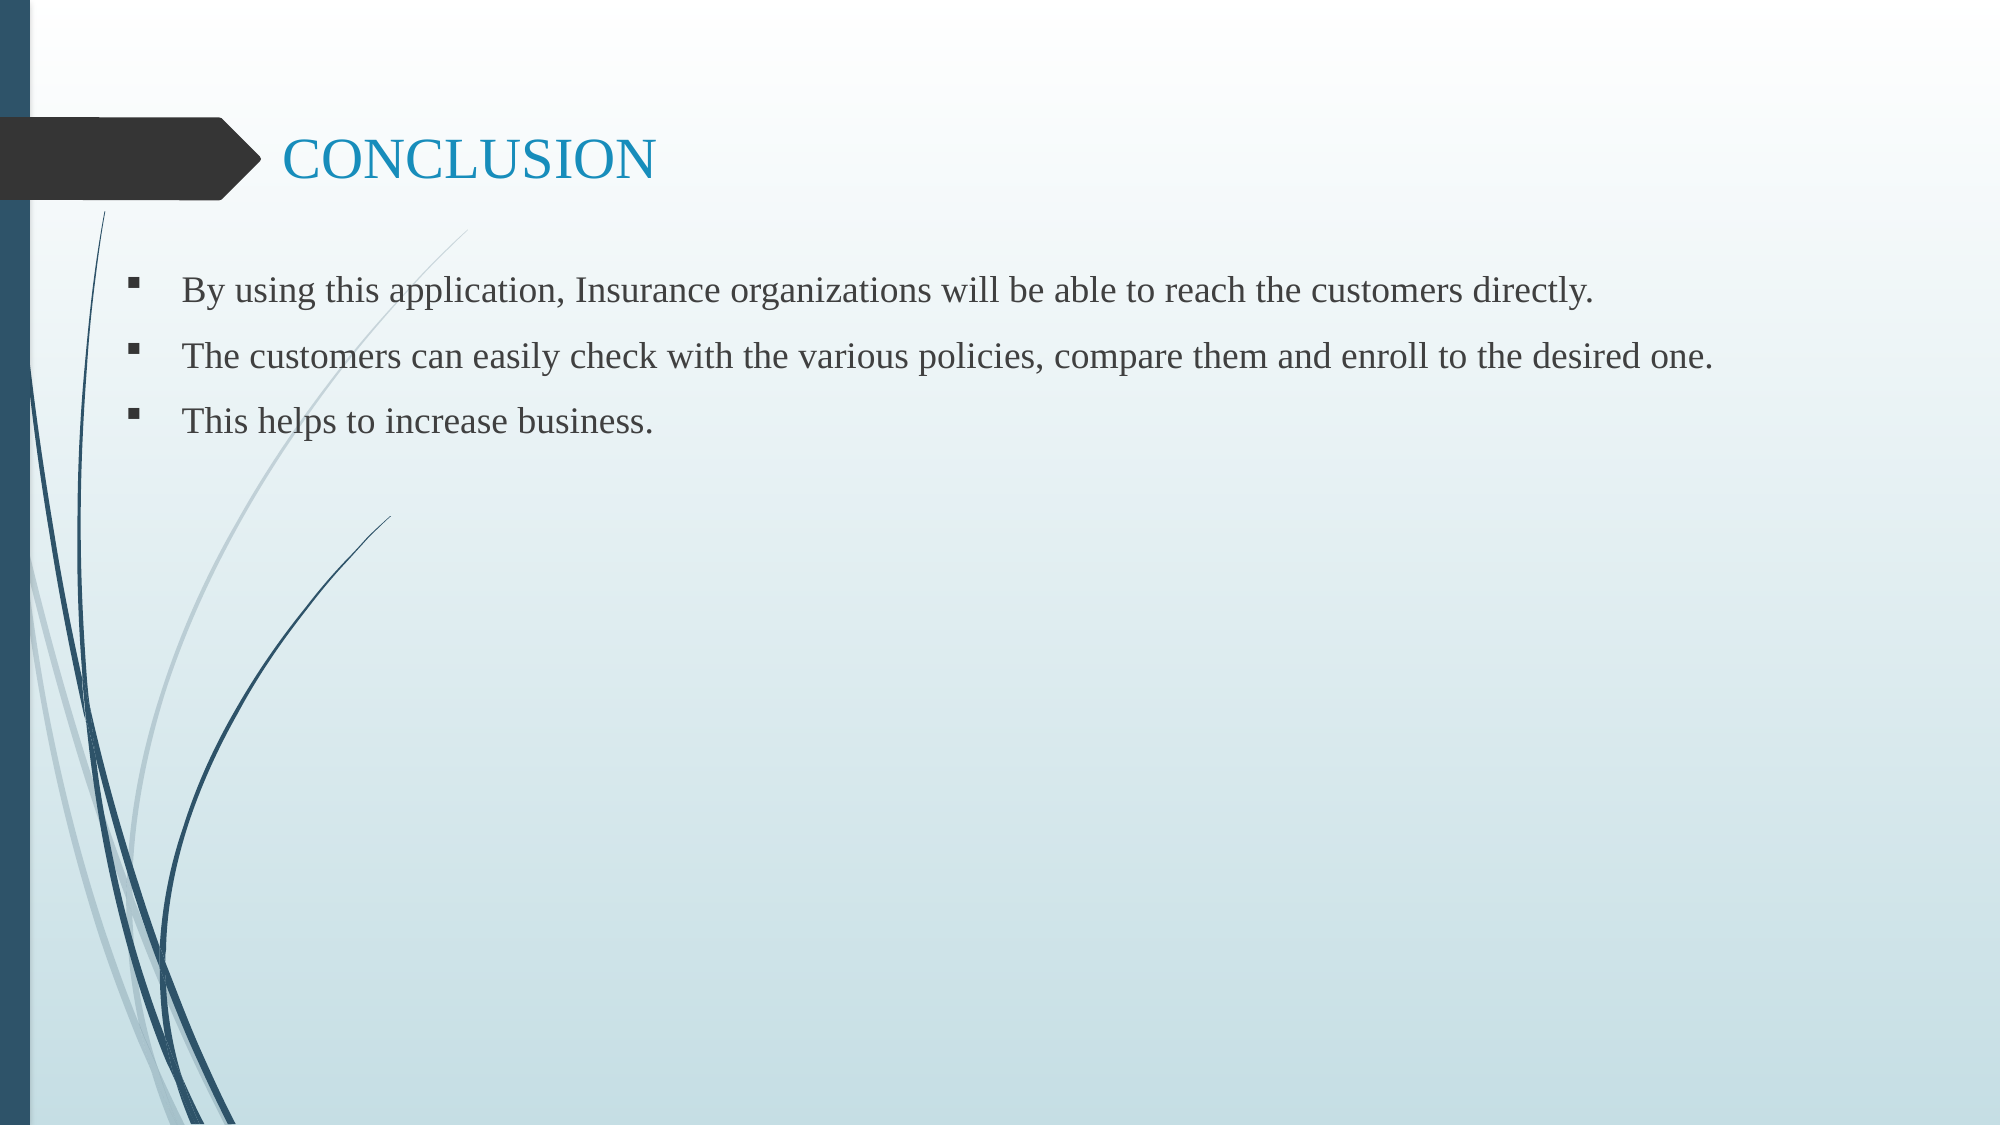

# CONCLUSION
By using this application, Insurance organizations will be able to reach the customers directly.
The customers can easily check with the various policies, compare them and enroll to the desired one.
This helps to increase business.